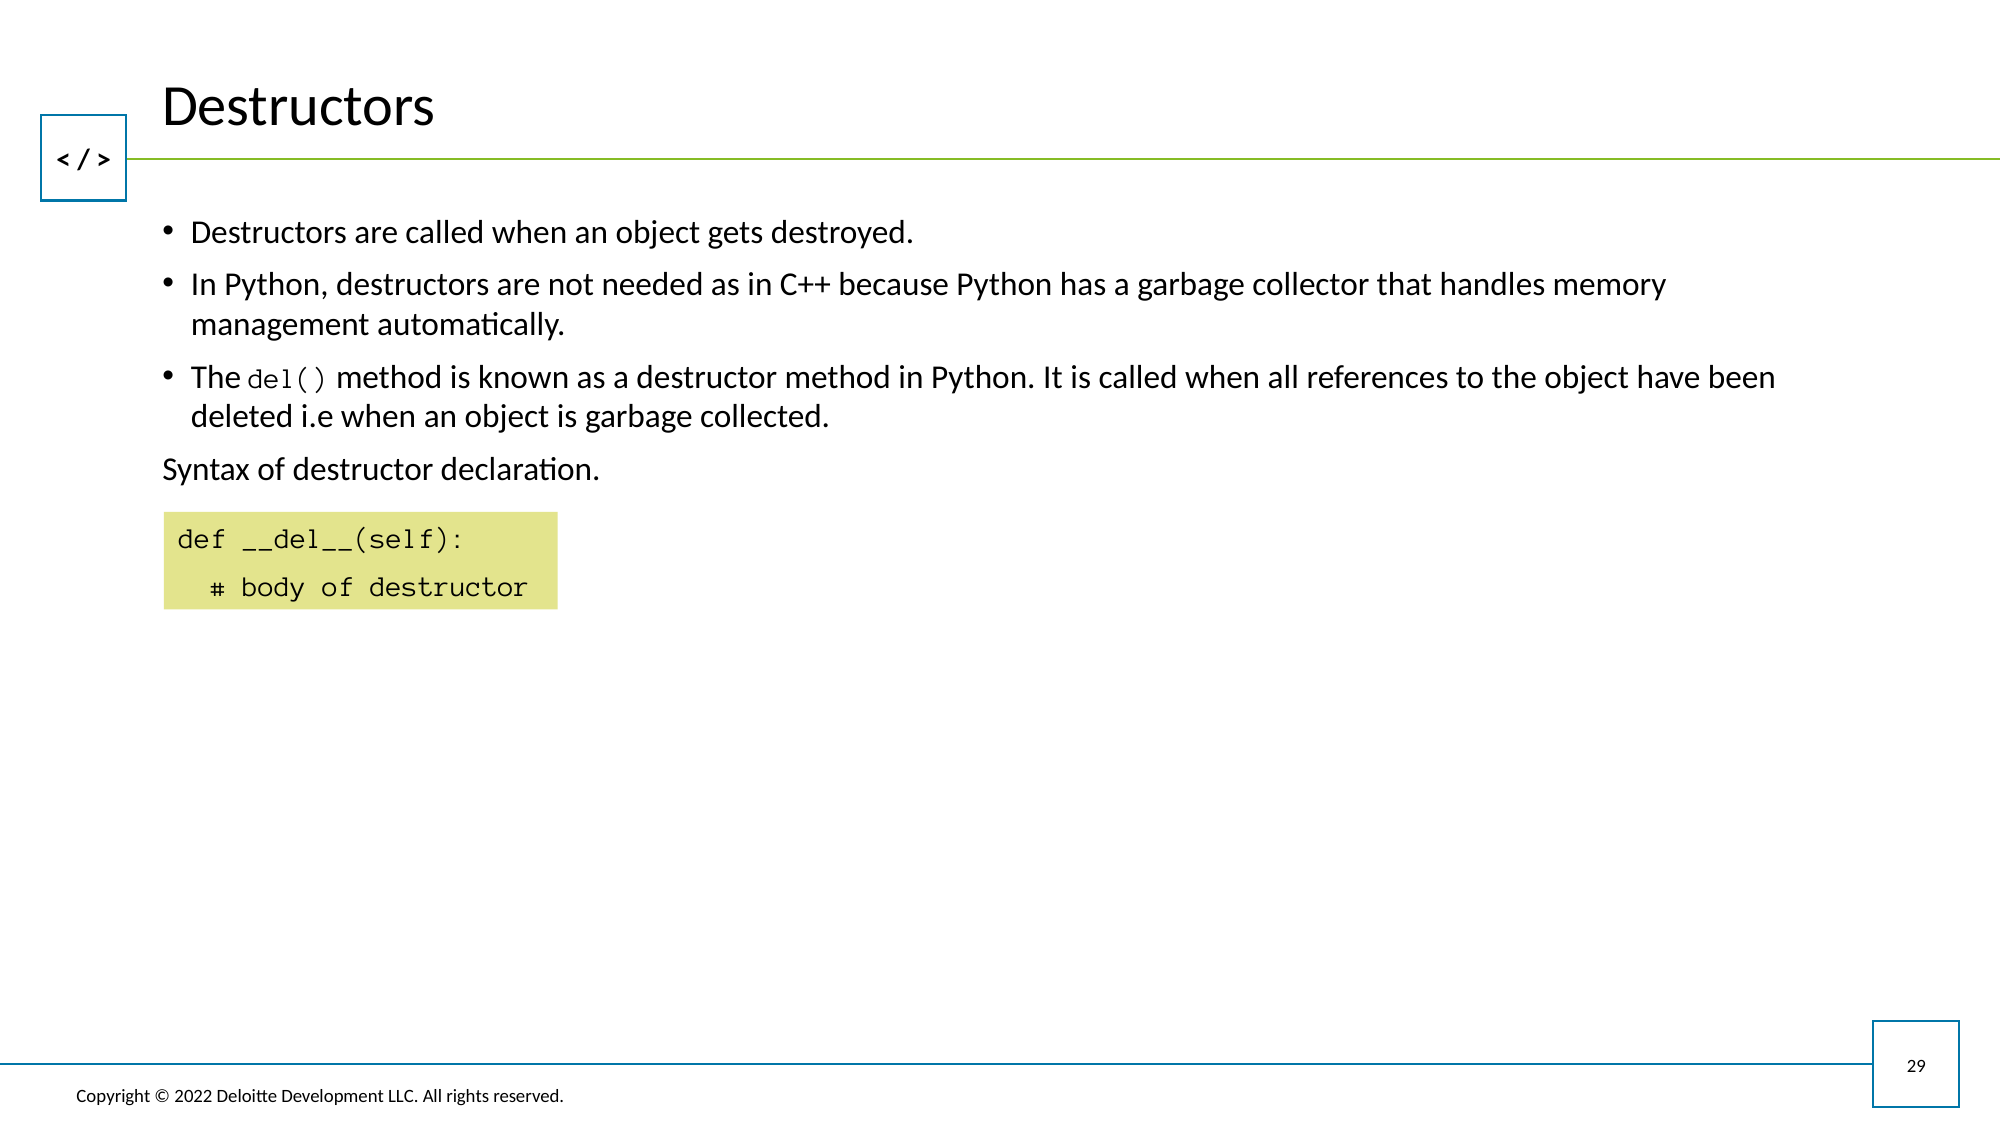

# Destructors
Destructors are called when an object gets destroyed.
In Python, destructors are not needed as in C++ because Python has a garbage collector that handles memory management automatically.
The del() method is known as a destructor method in Python. It is called when all references to the object have been deleted i.e when an object is garbage collected.
Syntax of destructor declaration.
def __del__(self):
  # body of destructor
29